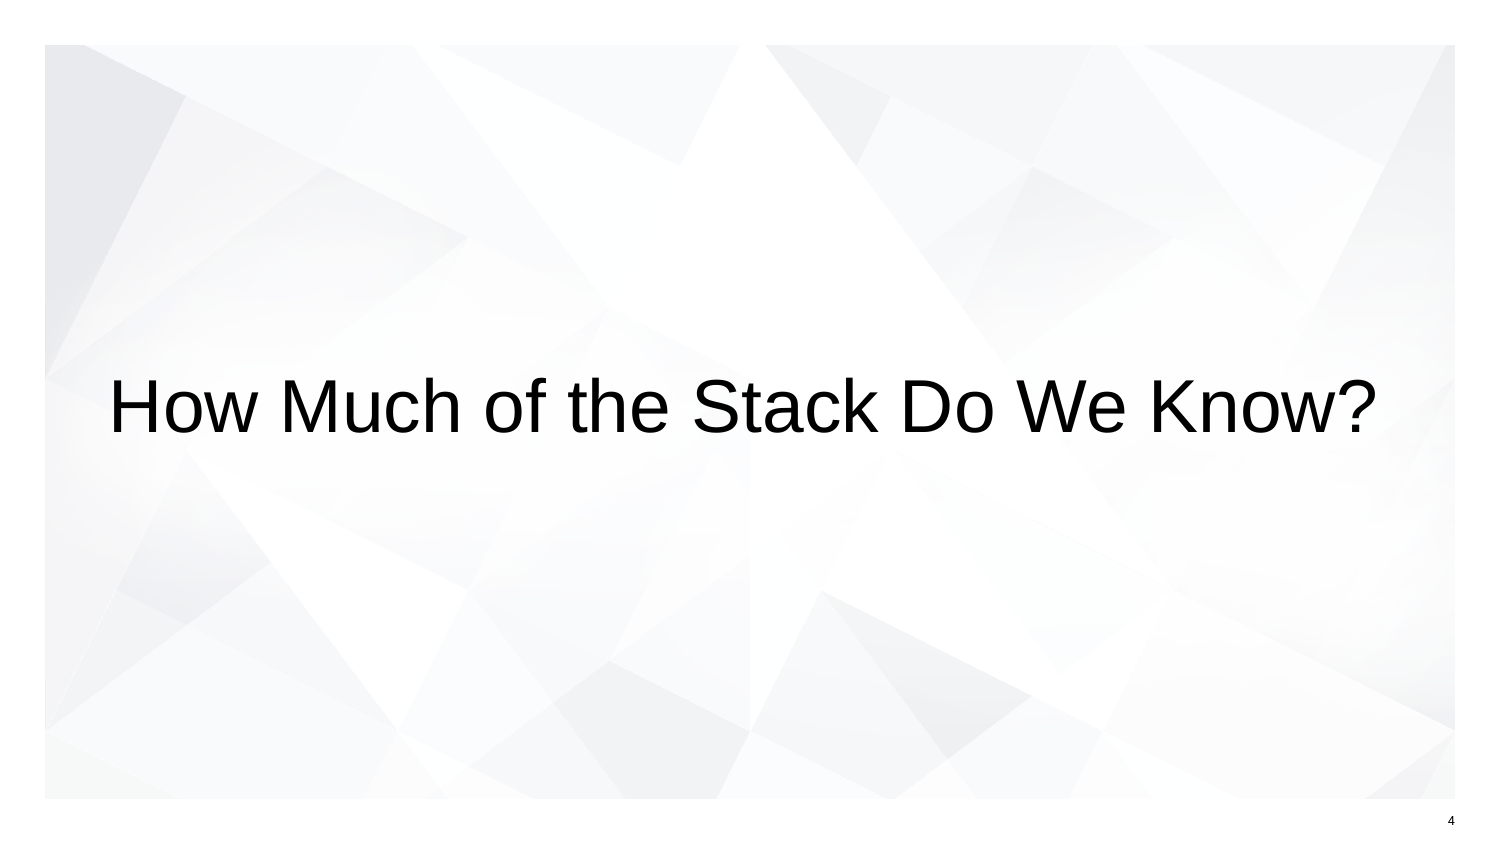

# How Much of the Stack Do We Know?